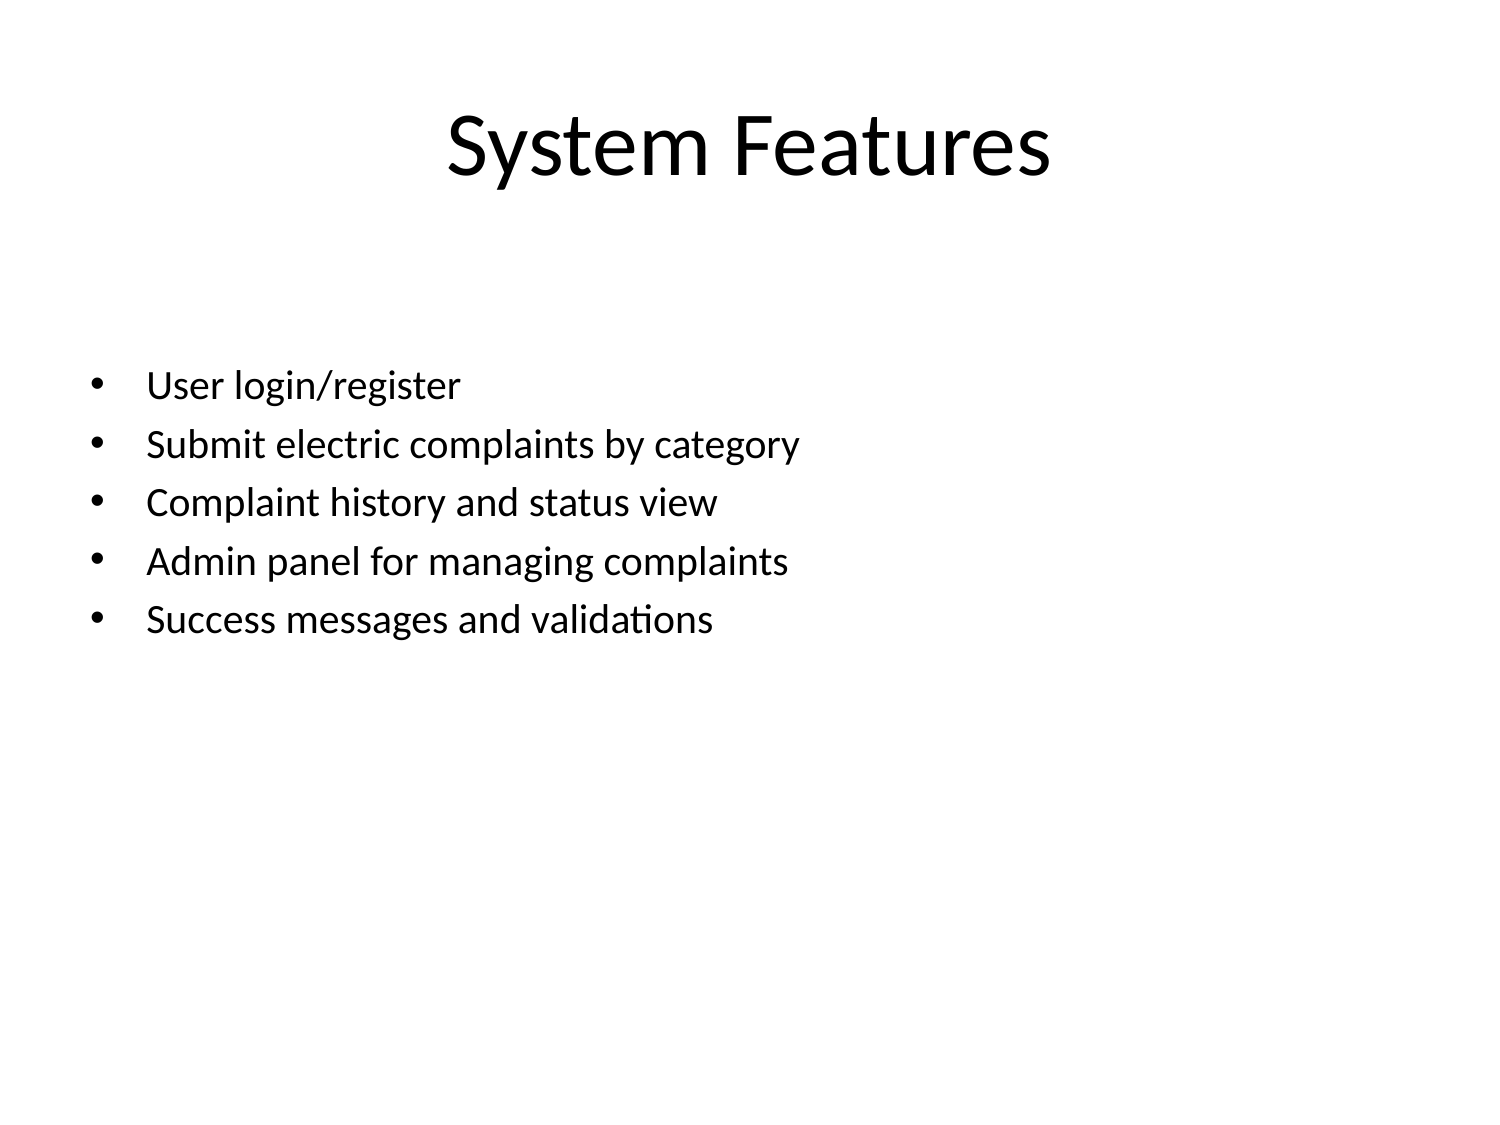

# System Features

User login/register
Submit electric complaints by category
Complaint history and status view
Admin panel for managing complaints
Success messages and validations